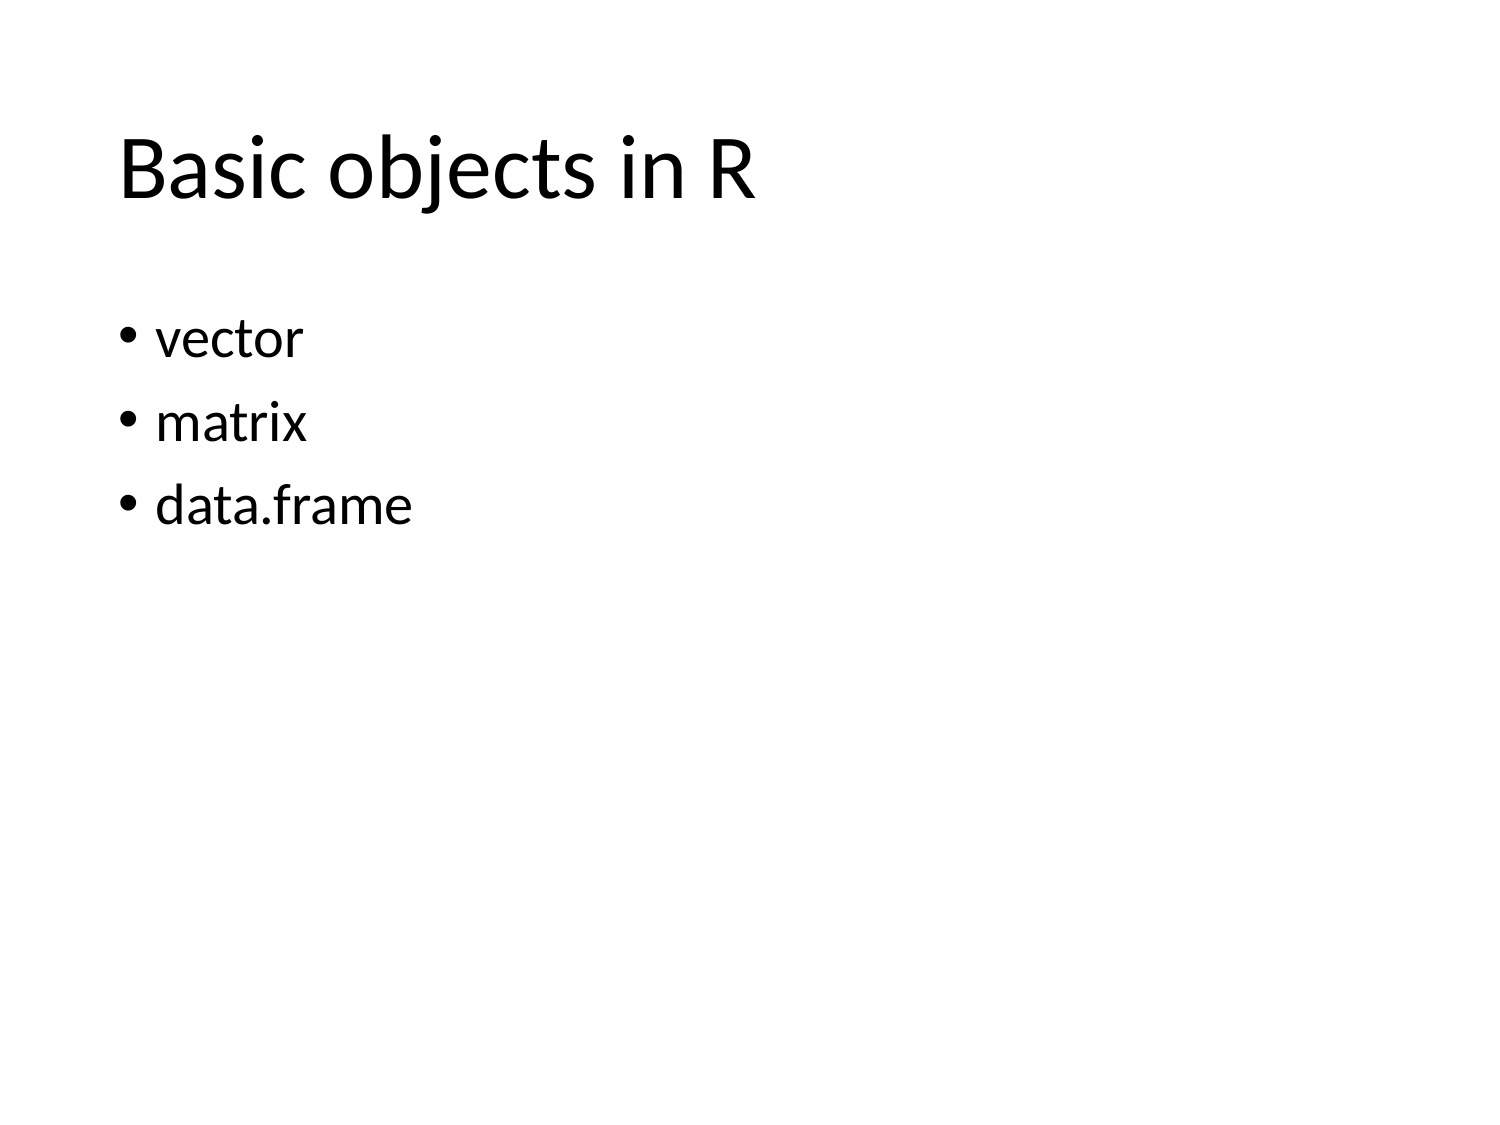

# Basic objects in R
vector
matrix
data.frame